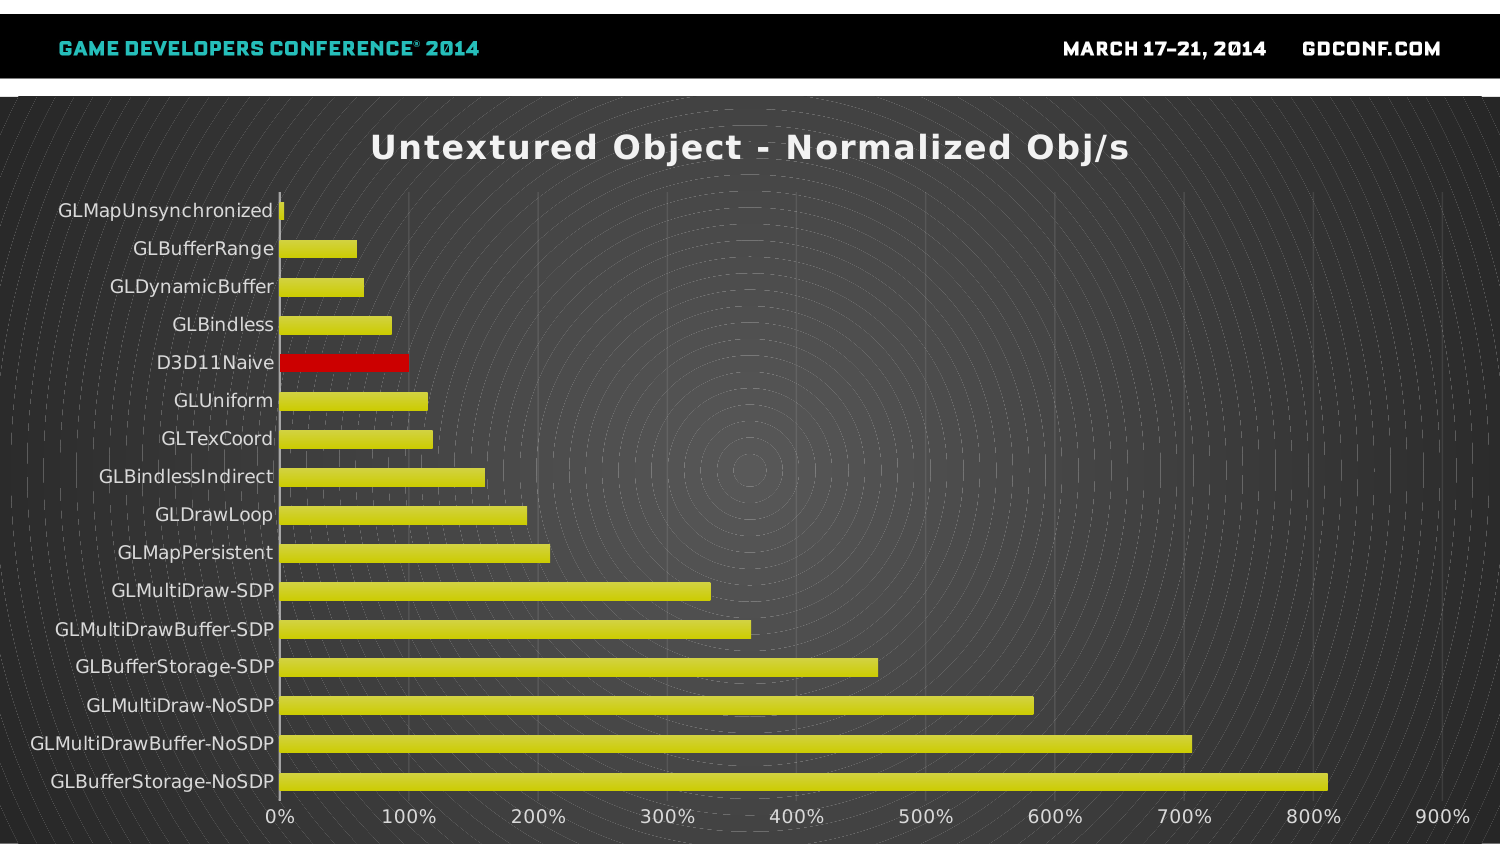

### Chart: Untextured Object - Normalized Obj/s

| Category |  |
|---|---|
| GLBufferStorage-NoSDP | 8.11148561057817 |
| GLMultiDrawBuffer-NoSDP | 7.061641171895255 |
| GLMultiDraw-NoSDP | 5.833030852994555 |
| GLBufferStorage-SDP | 4.633004926108372 |
| GLMultiDrawBuffer-SDP | 3.649922219341457 |
| GLMultiDraw-SDP | 3.333030852994555 |
| GLMapPersistent | 2.092105263157895 |
| GLDrawLoop | 1.915413533834586 |
| GLBindlessIndirect | 1.588021778584392 |
| GLTexCoord | 1.18284936479129 |
| GLUniform | 1.14493129375162 |
| D3D11Naive | 1.0 |
| GLBindless | 0.866541353383459 |
| GLDynamicBuffer | 0.650440757065077 |
| GLBufferRange | 0.597614726471351 |
| GLMapUnsynchronized | 0.0345475758361421 |